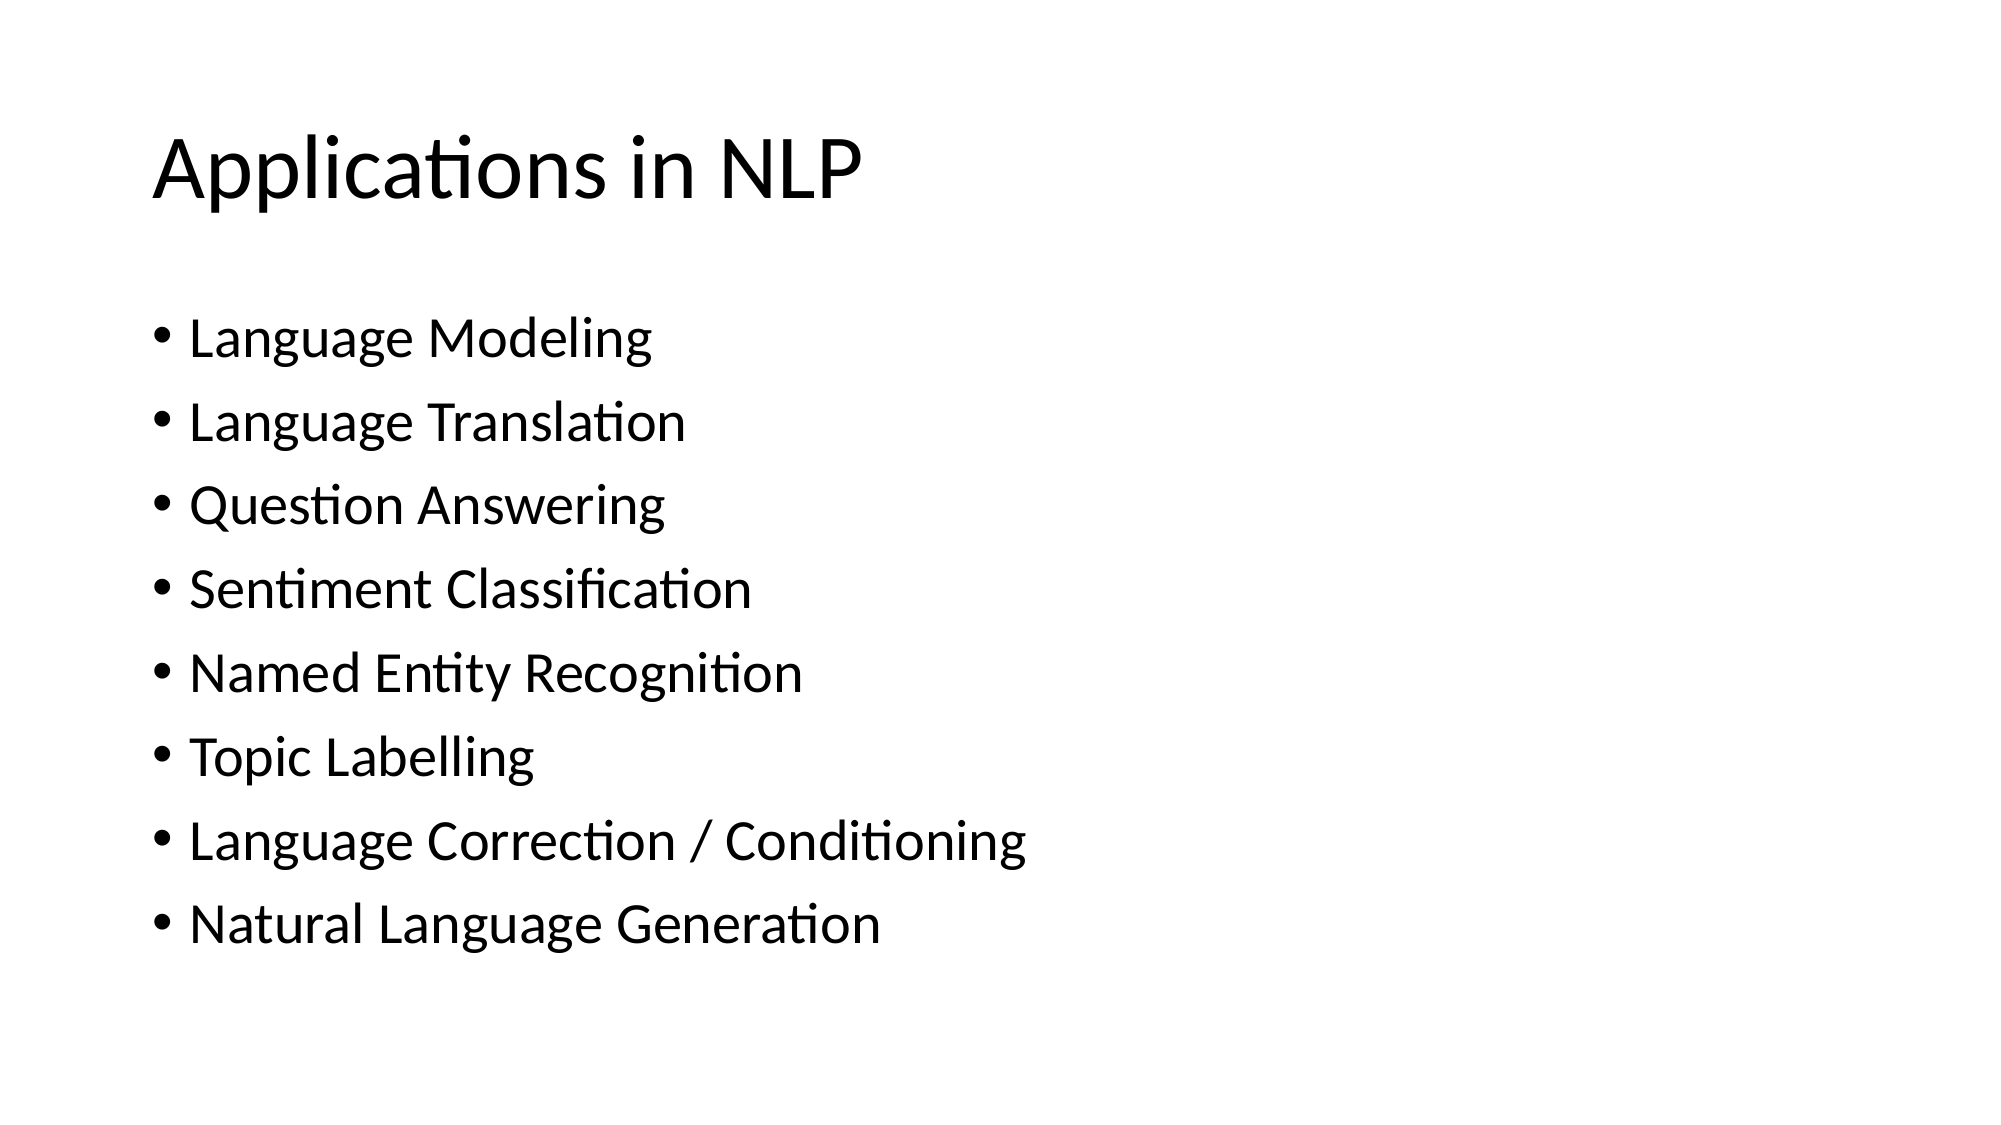

# Applications in NLP
Language Modeling
Language Translation
Question Answering
Sentiment Classification
Named Entity Recognition
Topic Labelling
Language Correction / Conditioning
Natural Language Generation